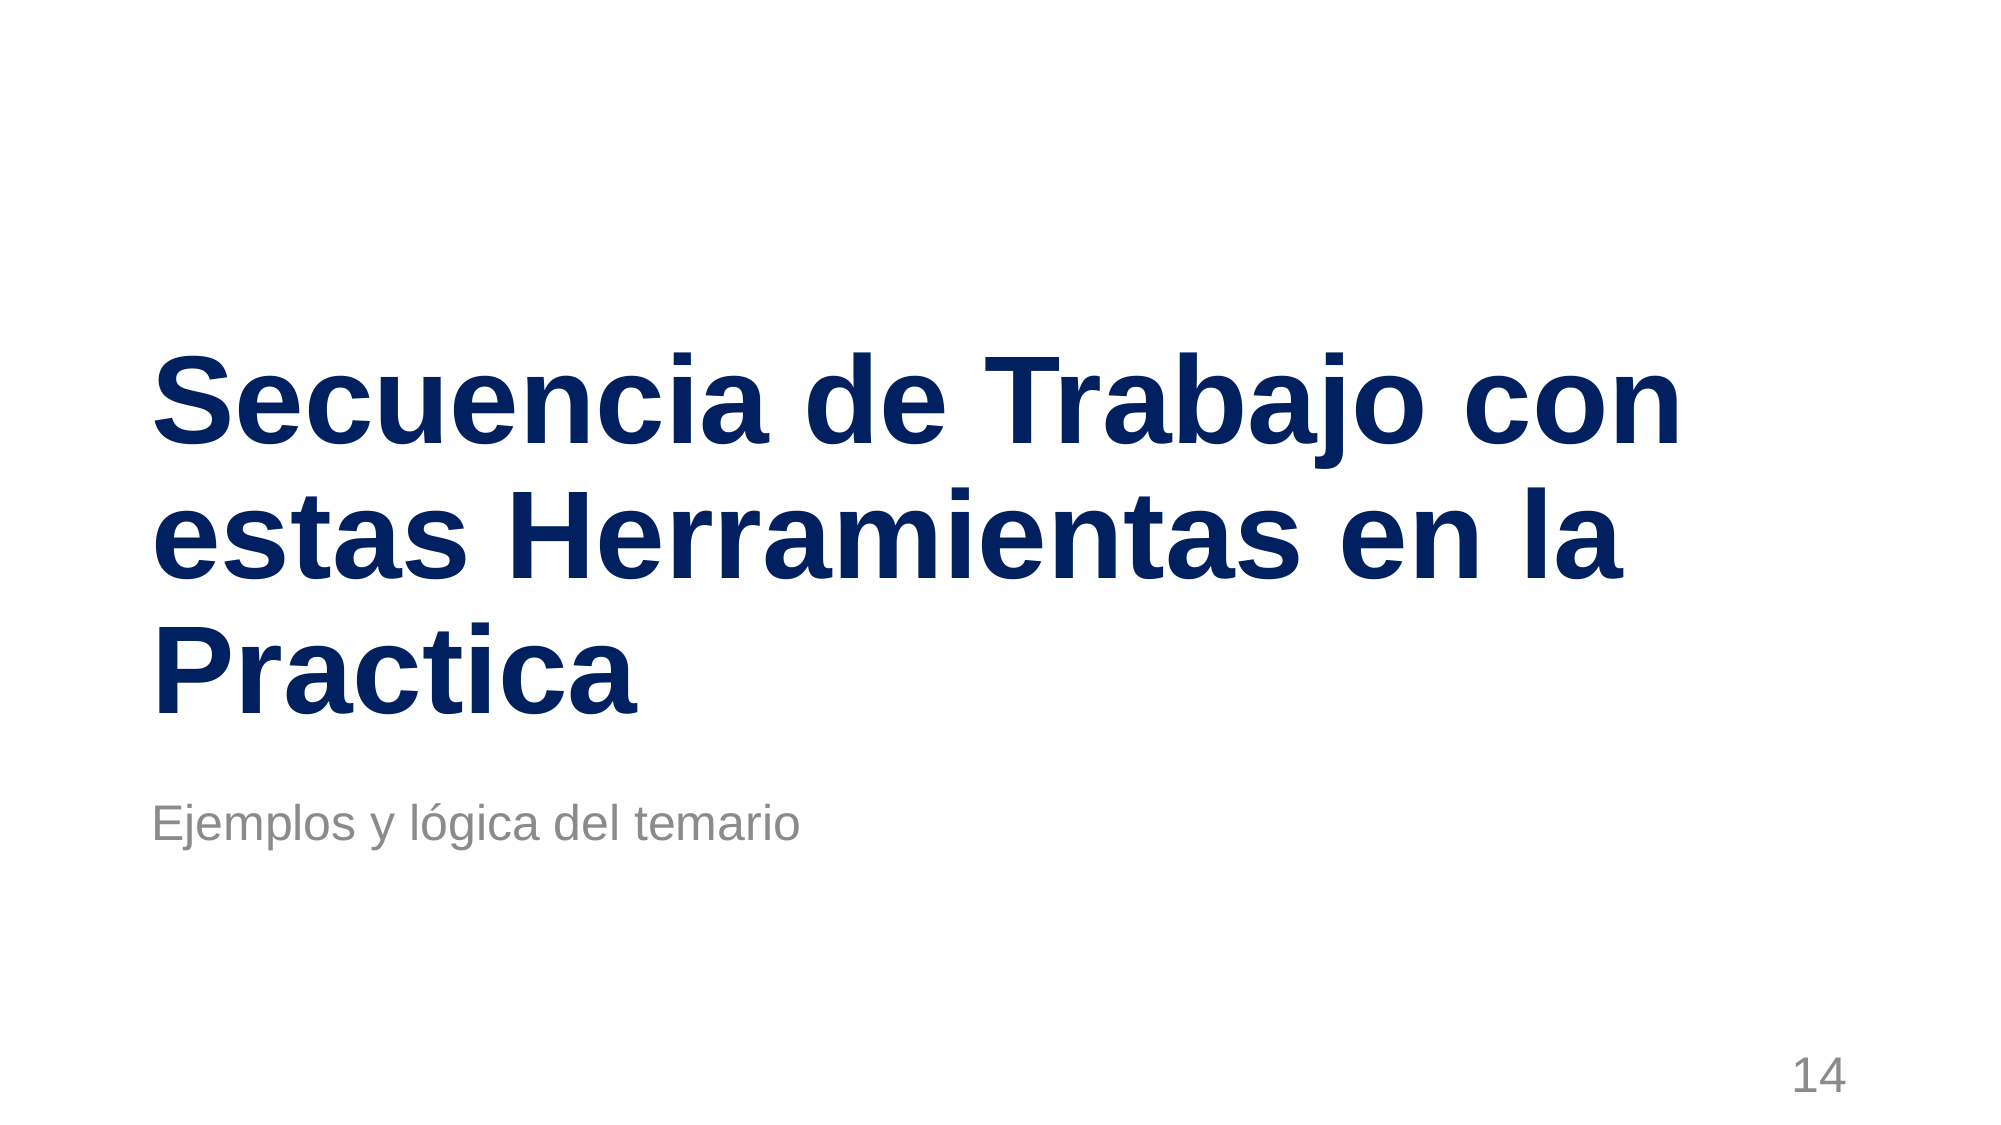

# Secuencia de Trabajo con estas Herramientas en la Practica
Ejemplos y lógica del temario
14